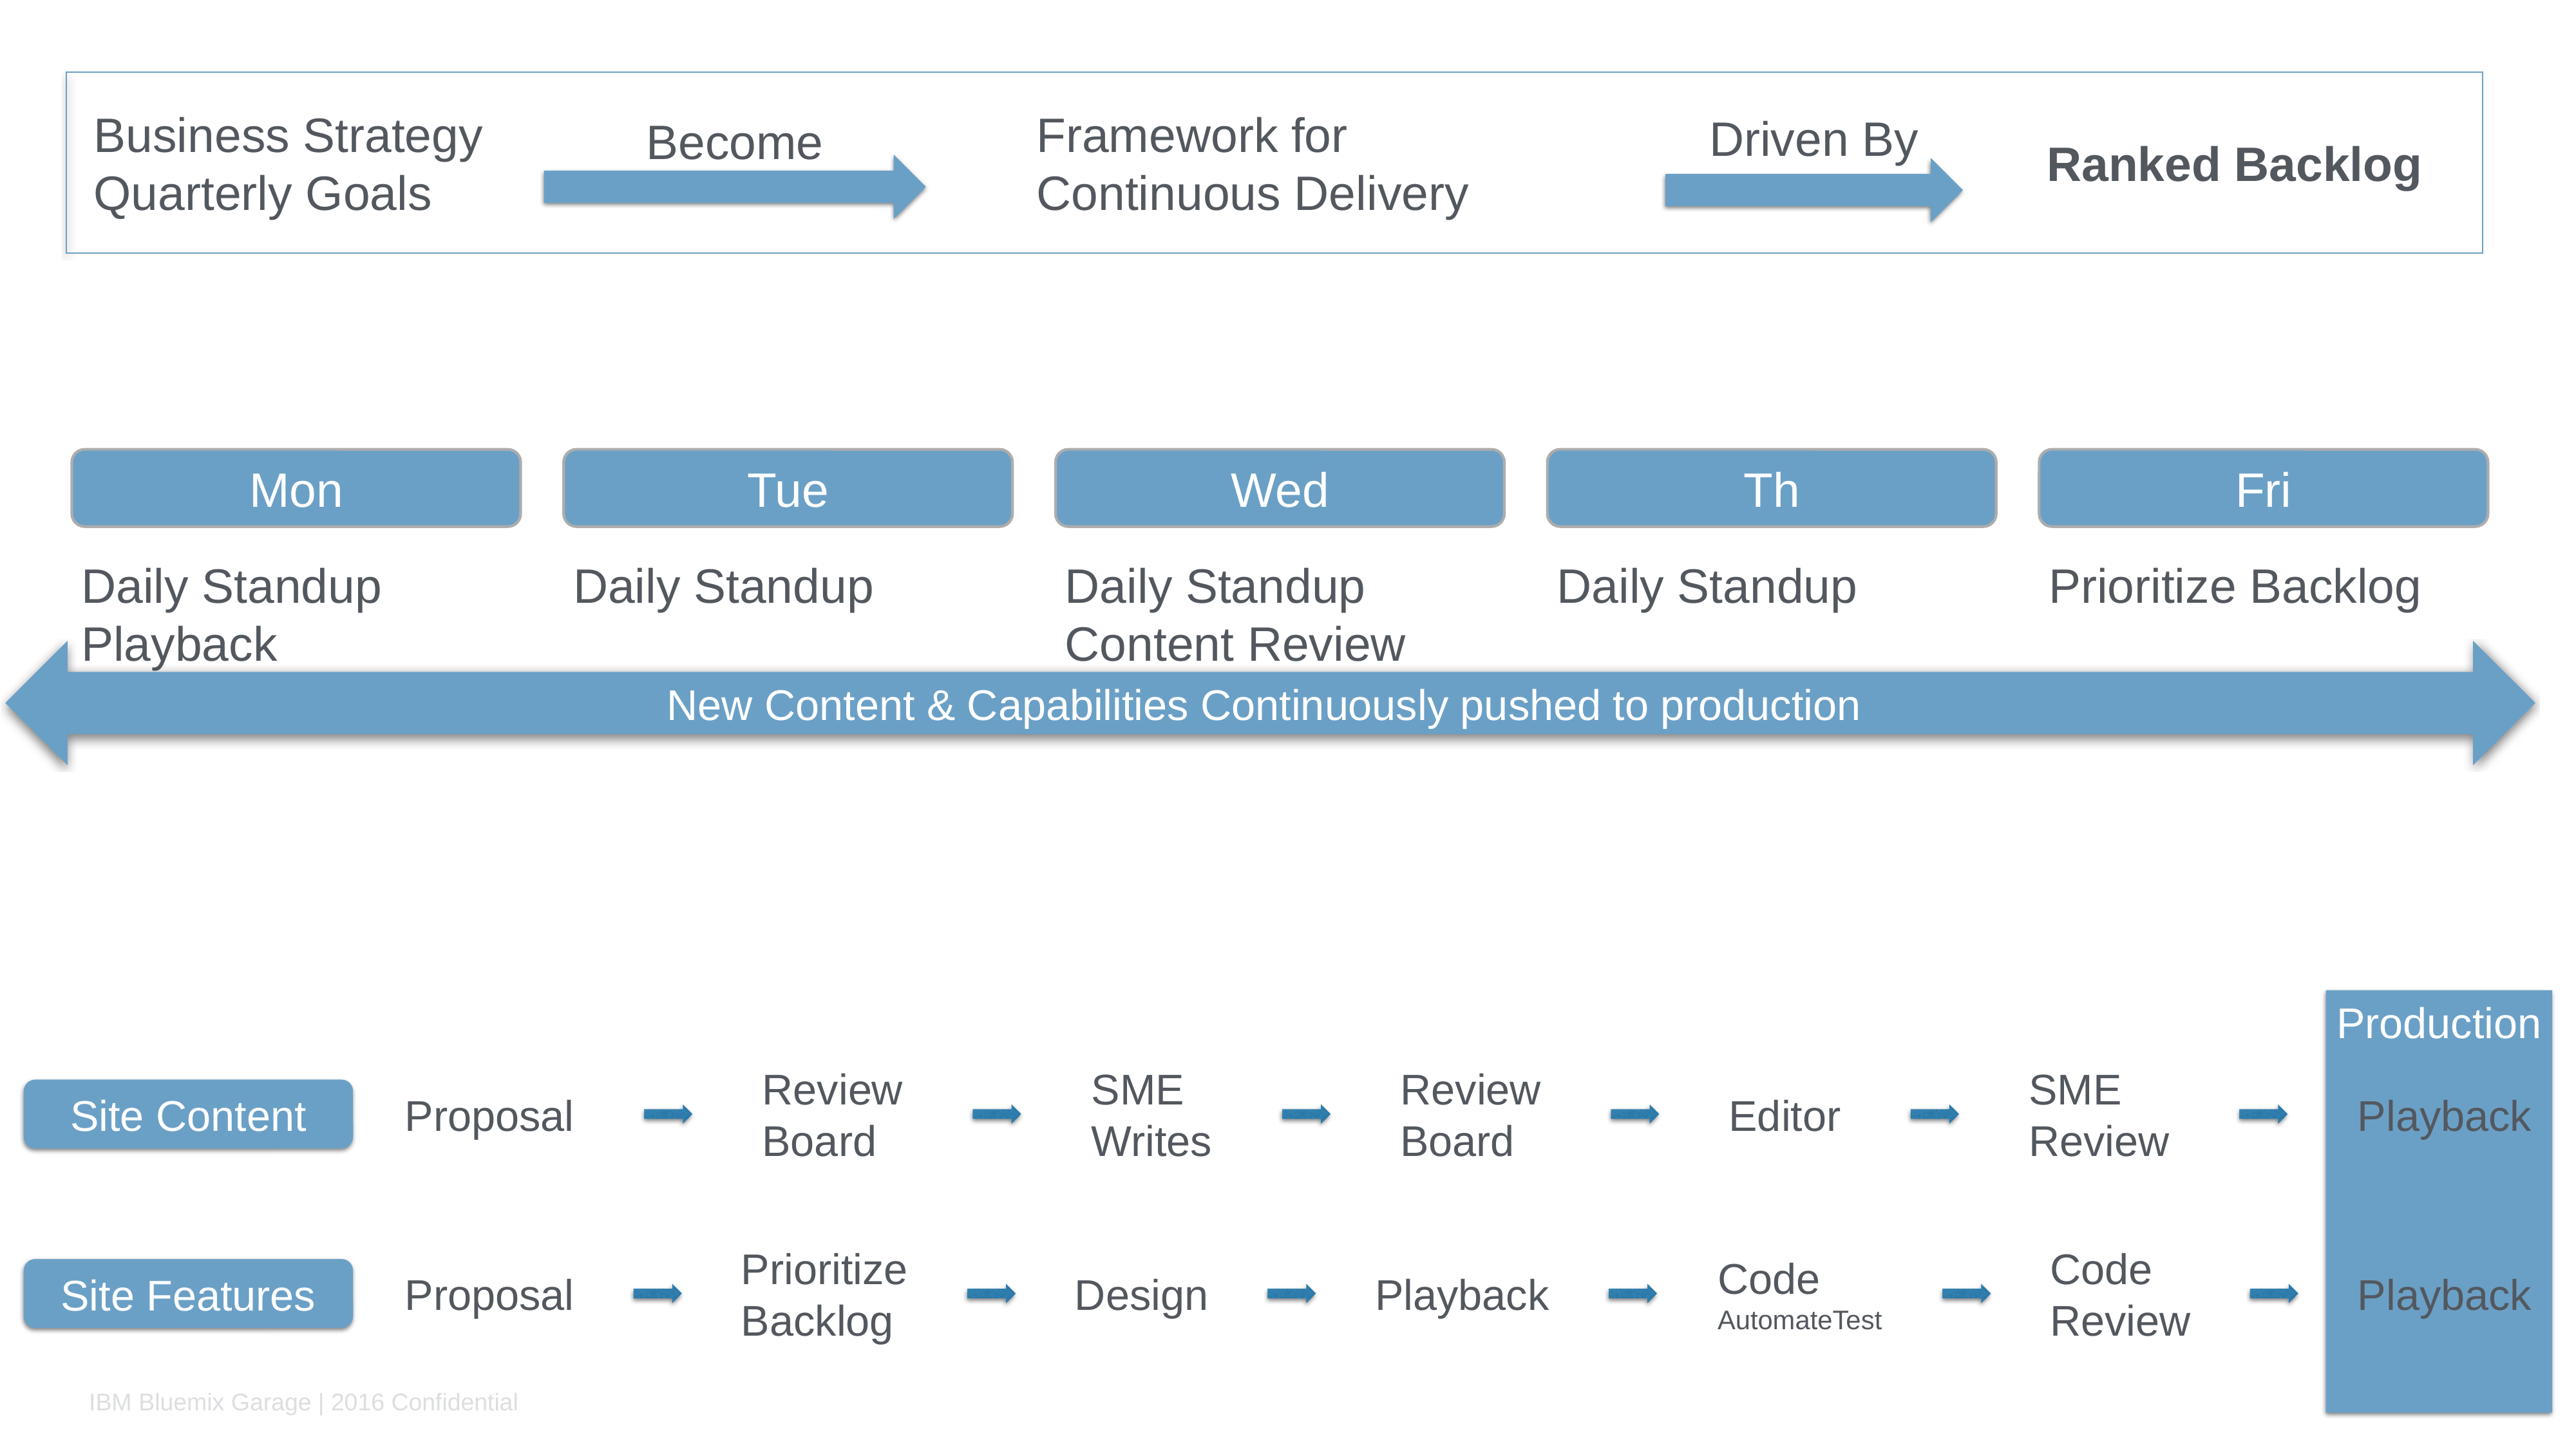

Business Strategy
Quarterly Goals
Framework for Continuous Delivery
Driven By

Become

Ranked Backlog
Mon
Tue
Wed
Th
Fri
Daily Standup
Playback
Daily Standup
Daily Standup
Content Review
Daily Standup
Prioritize Backlog
New Content & Capabilities Continuously pushed to production
Production
Review
Board
SME
Writes
Review
Board
SME
Review
Site Content
Proposal
Editor
Playback

Prioritize
Backlog
Code
Review
Code
AutomateTest
Site Features
Proposal
Design
Playback
Playback